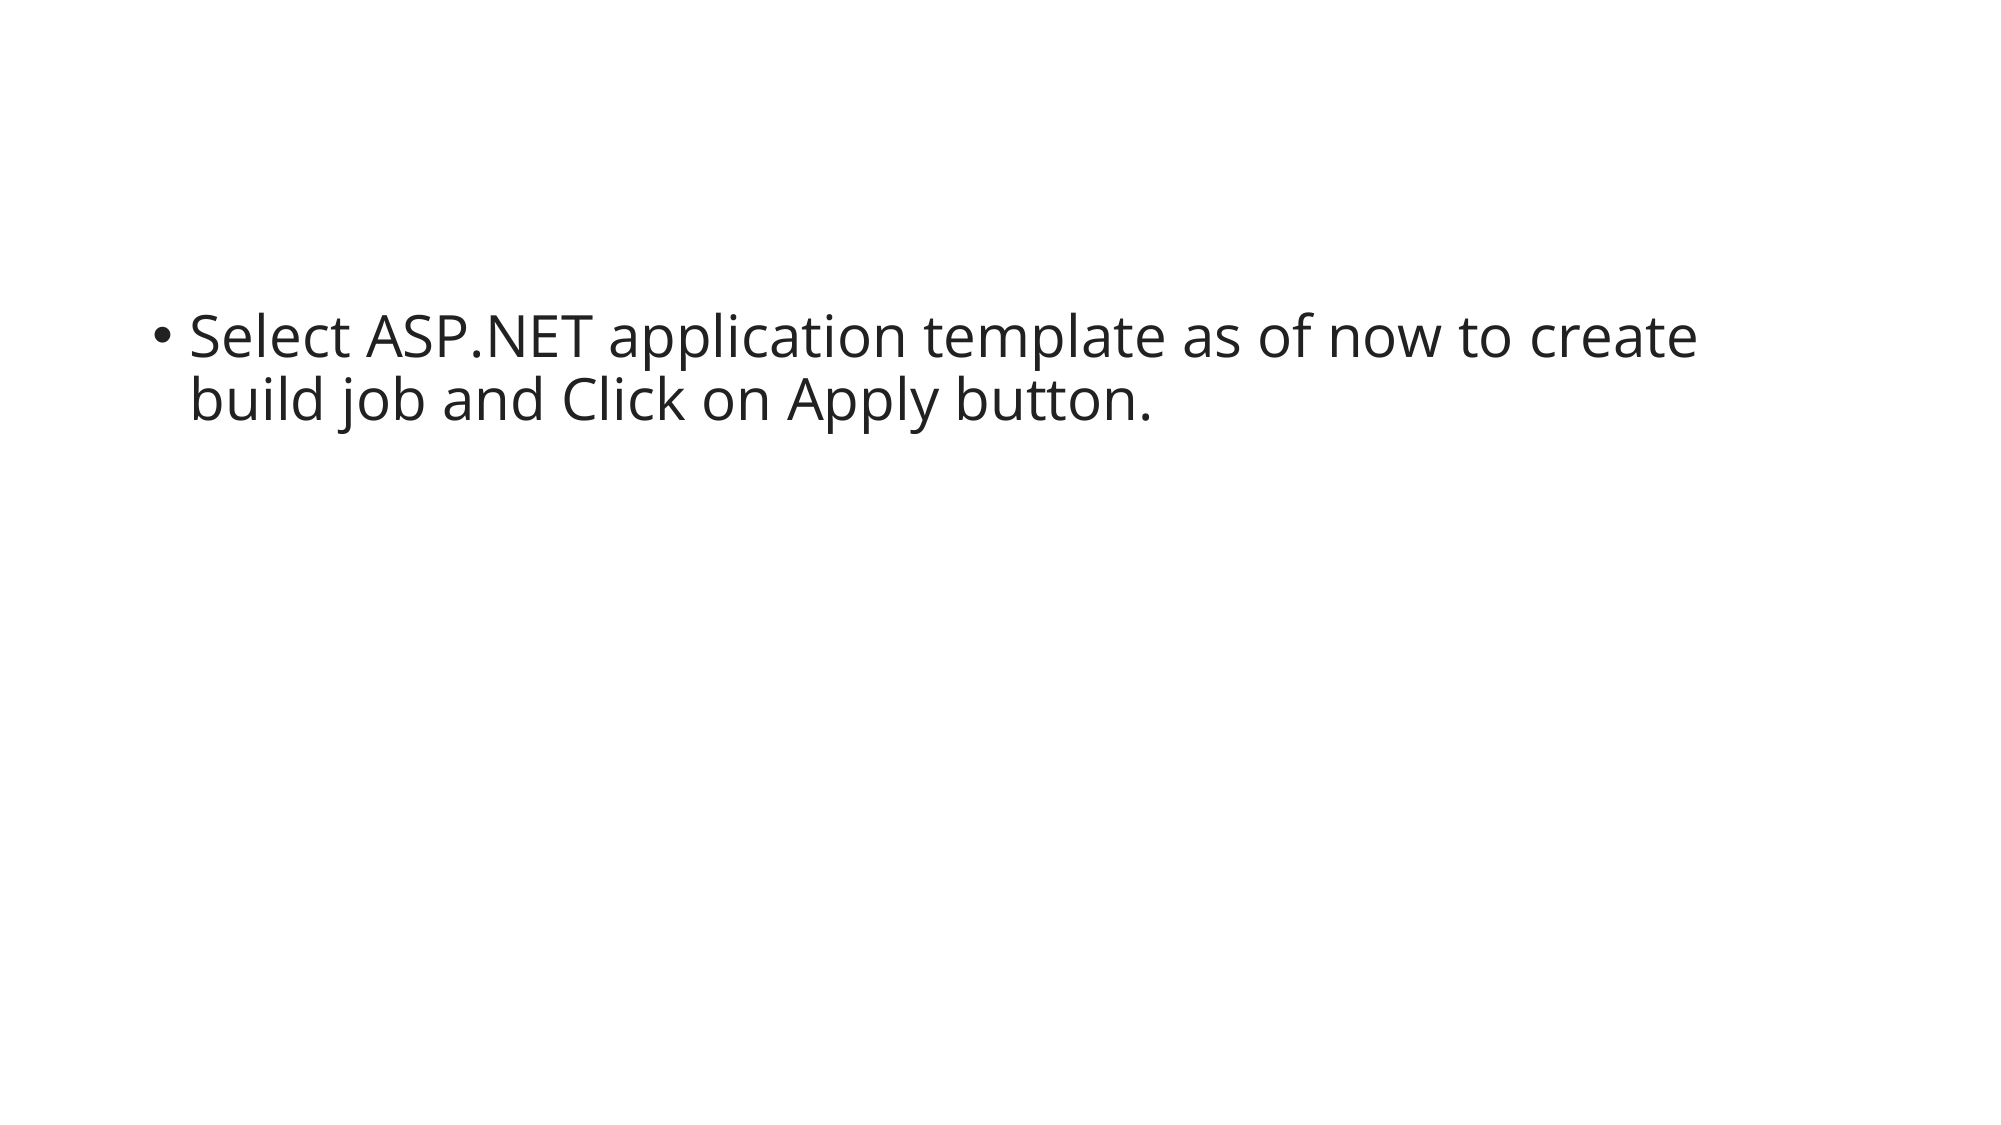

#
Select ASP.NET application template as of now to create build job and Click on Apply button.